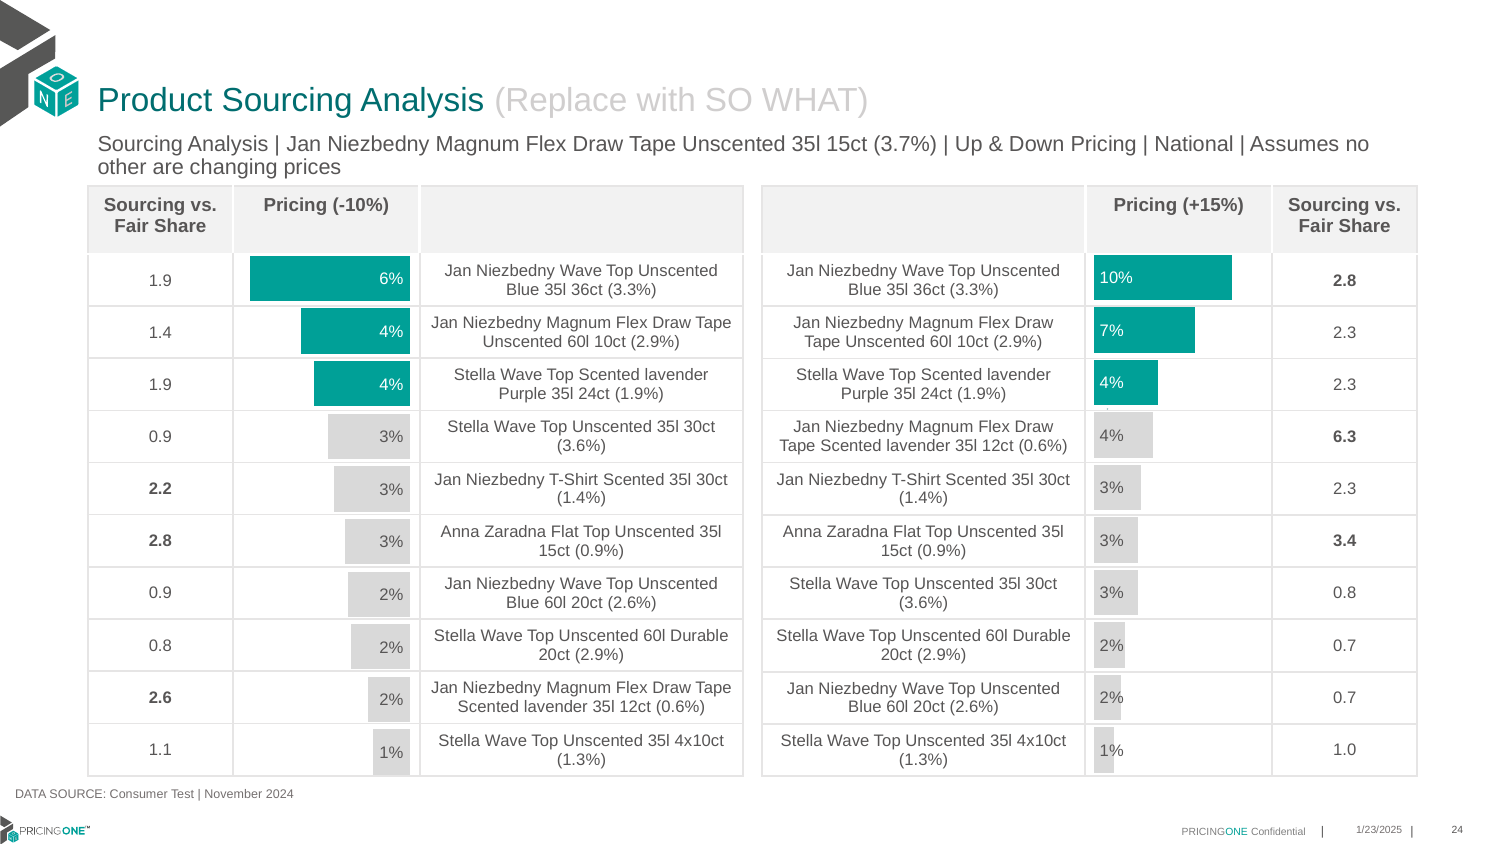

# Product Sourcing Analysis (Replace with SO WHAT)
Sourcing Analysis | Jan Niezbedny Magnum Flex Draw Tape Unscented 35l 15ct (3.7%) | Up & Down Pricing | National | Assumes no other are changing prices
| Sourcing vs. Fair Share | Pricing (-10%) |  |
| --- | --- | --- |
| 1.9 |  | Jan Niezbedny Wave Top Unscented Blue 35l 36ct (3.3%) |
| 1.4 |  | Jan Niezbedny Magnum Flex Draw Tape Unscented 60l 10ct (2.9%) |
| 1.9 |  | Stella Wave Top Scented lavender Purple 35l 24ct (1.9%) |
| 0.9 |  | Stella Wave Top Unscented 35l 30ct (3.6%) |
| 2.2 |  | Jan Niezbedny T-Shirt Scented 35l 30ct (1.4%) |
| 2.8 |  | Anna Zaradna Flat Top Unscented 35l 15ct (0.9%) |
| 0.9 |  | Jan Niezbedny Wave Top Unscented Blue 60l 20ct (2.6%) |
| 0.8 |  | Stella Wave Top Unscented 60l Durable 20ct (2.9%) |
| 2.6 |  | Jan Niezbedny Magnum Flex Draw Tape Scented lavender 35l 12ct (0.6%) |
| 1.1 |  | Stella Wave Top Unscented 35l 4x10ct (1.3%) |
|  | Pricing (+15%) | Sourcing vs. Fair Share |
| --- | --- | --- |
| Jan Niezbedny Wave Top Unscented Blue 35l 36ct (3.3%) |  | 2.8 |
| Jan Niezbedny Magnum Flex Draw Tape Unscented 60l 10ct (2.9%) |  | 2.3 |
| Stella Wave Top Scented lavender Purple 35l 24ct (1.9%) |  | 2.3 |
| Jan Niezbedny Magnum Flex Draw Tape Scented lavender 35l 12ct (0.6%) |  | 6.3 |
| Jan Niezbedny T-Shirt Scented 35l 30ct (1.4%) |  | 2.3 |
| Anna Zaradna Flat Top Unscented 35l 15ct (0.9%) |  | 3.4 |
| Stella Wave Top Unscented 35l 30ct (3.6%) |  | 0.8 |
| Stella Wave Top Unscented 60l Durable 20ct (2.9%) |  | 0.7 |
| Jan Niezbedny Wave Top Unscented Blue 60l 20ct (2.6%) |  | 0.7 |
| Stella Wave Top Unscented 35l 4x10ct (1.3%) |  | 1.0 |

### Chart

| Category | Jan Niezbedny Magnum Flex Draw Tape Unscented 35l 15ct (3.7%) |
|---|---|
| Jan Niezbedny Wave Top Unscented Blue 35l 36ct (3.3%) | 0.09593607236478181 |
| Jan Niezbedny Magnum Flex Draw Tape Unscented 60l 10ct (2.9%) | 0.07050116268024081 |
| Stella Wave Top Scented lavender Purple 35l 24ct (1.9%) | 0.04464552536700972 |
| Jan Niezbedny Magnum Flex Draw Tape Scented lavender 35l 12ct (0.6%) | 0.041017561891721496 |
| Jan Niezbedny T-Shirt Scented 35l 30ct (1.4%) | 0.03253438198711368 |
| Anna Zaradna Flat Top Unscented 35l 15ct (0.9%) | 0.030767562627755932 |
| Stella Wave Top Unscented 35l 30ct (3.6%) | 0.030459689739275906 |
| Stella Wave Top Unscented 60l Durable 20ct (2.9%) | 0.021642461110055893 |
| Jan Niezbedny Wave Top Unscented Blue 60l 20ct (2.6%) | 0.019078389170131833 |
| Stella Wave Top Unscented 35l 4x10ct (1.3%) | 0.014009385670219733 |

### Chart

| Category | Jan Niezbedny Magnum Flex Draw Tape Unscented 35l 15ct (3.7%) |
|---|---|
| Jan Niezbedny Wave Top Unscented Blue 35l 36ct (3.3%) | 0.06396871922586171 |
| Jan Niezbedny Magnum Flex Draw Tape Unscented 60l 10ct (2.9%) | 0.04345774117883766 |
| Stella Wave Top Scented lavender Purple 35l 24ct (1.9%) | 0.038590584547624526 |
| Stella Wave Top Unscented 35l 30ct (3.6%) | 0.03296882780262631 |
| Jan Niezbedny T-Shirt Scented 35l 30ct (1.4%) | 0.03025964455219943 |
| Anna Zaradna Flat Top Unscented 35l 15ct (0.9%) | 0.02597729063733576 |
| Jan Niezbedny Wave Top Unscented Blue 60l 20ct (2.6%) | 0.02465117035340488 |
| Stella Wave Top Unscented 60l Durable 20ct (2.9%) | 0.023439390197027572 |
| Jan Niezbedny Magnum Flex Draw Tape Scented lavender 35l 12ct (0.6%) | 0.016961806969619308 |
| Stella Wave Top Unscented 35l 4x10ct (1.3%) | 0.014987227598571589 |
DATA SOURCE: Consumer Test | November 2024

1/23/2025
24